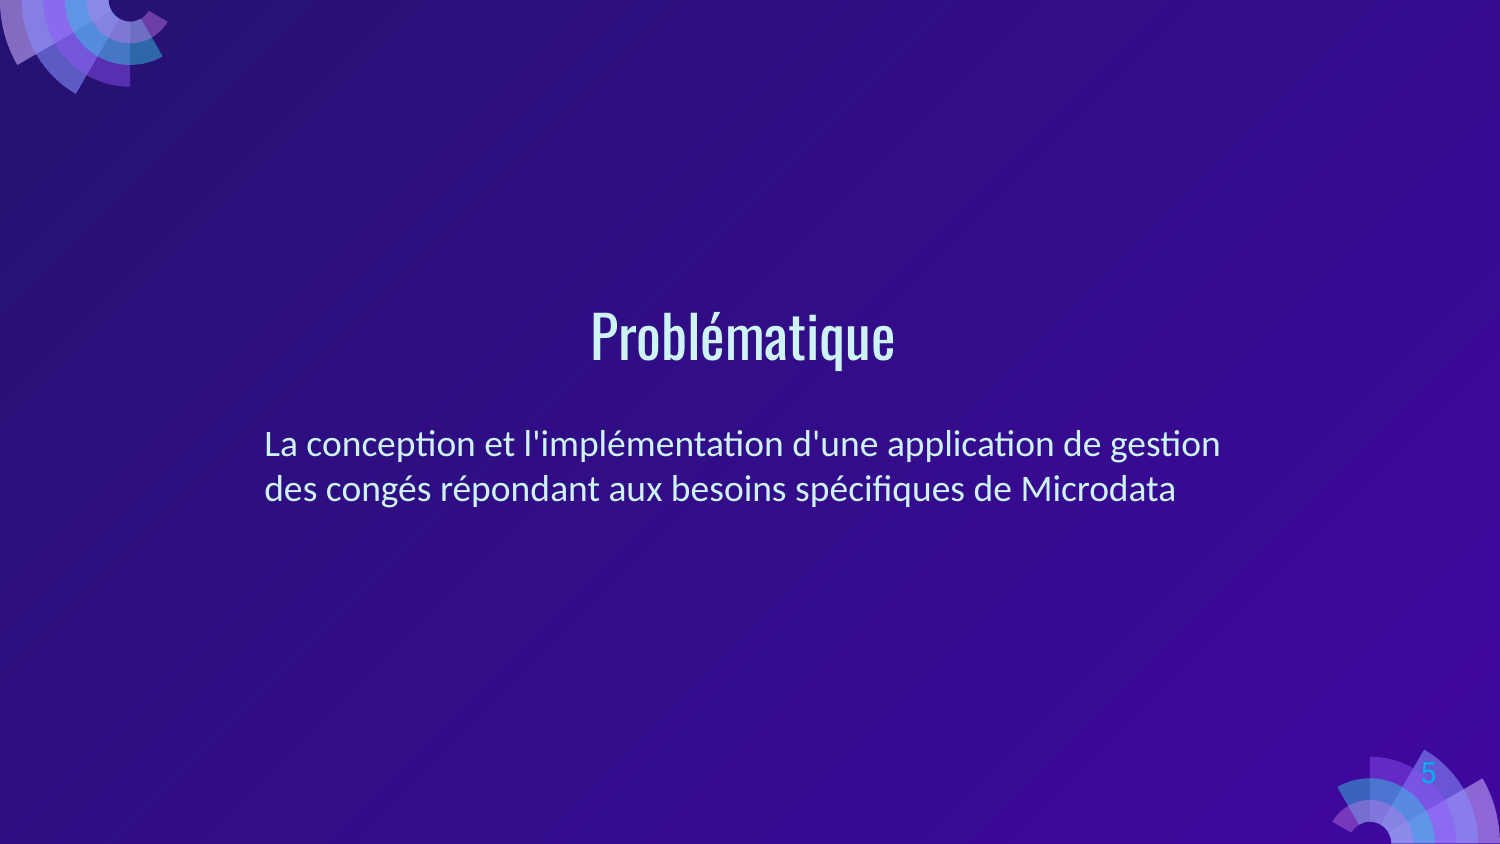

# Problématique
La conception et l'implémentation d'une application de gestion des congés répondant aux besoins spécifiques de Microdata
5